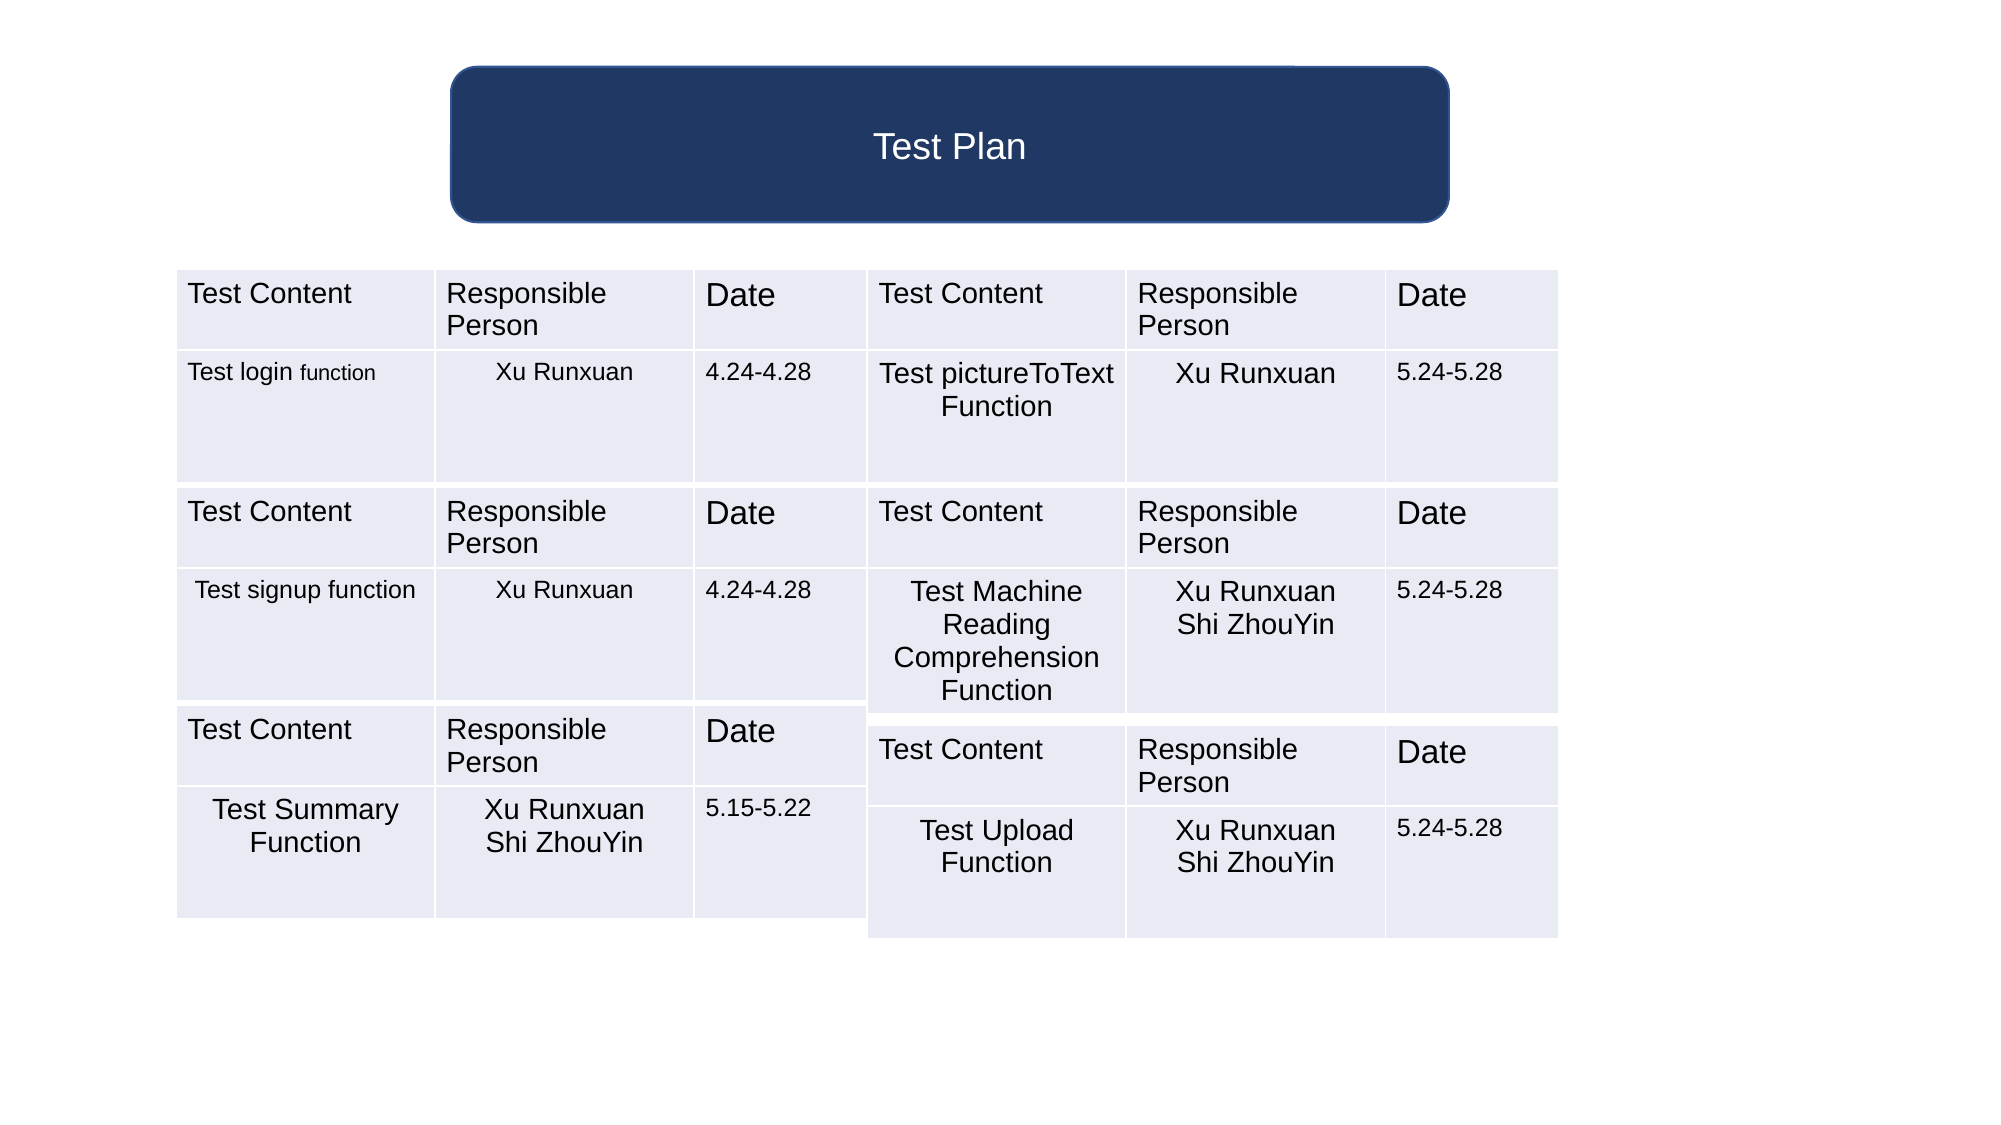

Test Plan
| Test Content | Responsible Person | Date |
| --- | --- | --- |
| Test login function | Xu Runxuan | 4.24-4.28 |
| Test Content | Responsible Person | Date |
| --- | --- | --- |
| Test pictureToText Function | Xu Runxuan | 5.24-5.28 |
| Test Content | Responsible Person | Date |
| --- | --- | --- |
| Test signup function | Xu Runxuan | 4.24-4.28 |
| Test Content | Responsible Person | Date |
| --- | --- | --- |
| Test Machine Reading Comprehension Function | Xu Runxuan Shi ZhouYin | 5.24-5.28 |
| Test Content | Responsible Person | Date |
| --- | --- | --- |
| Test Summary Function | Xu Runxuan Shi ZhouYin | 5.15-5.22 |
| Test Content | Responsible Person | Date |
| --- | --- | --- |
| Test Upload Function | Xu Runxuan Shi ZhouYin | 5.24-5.28 |